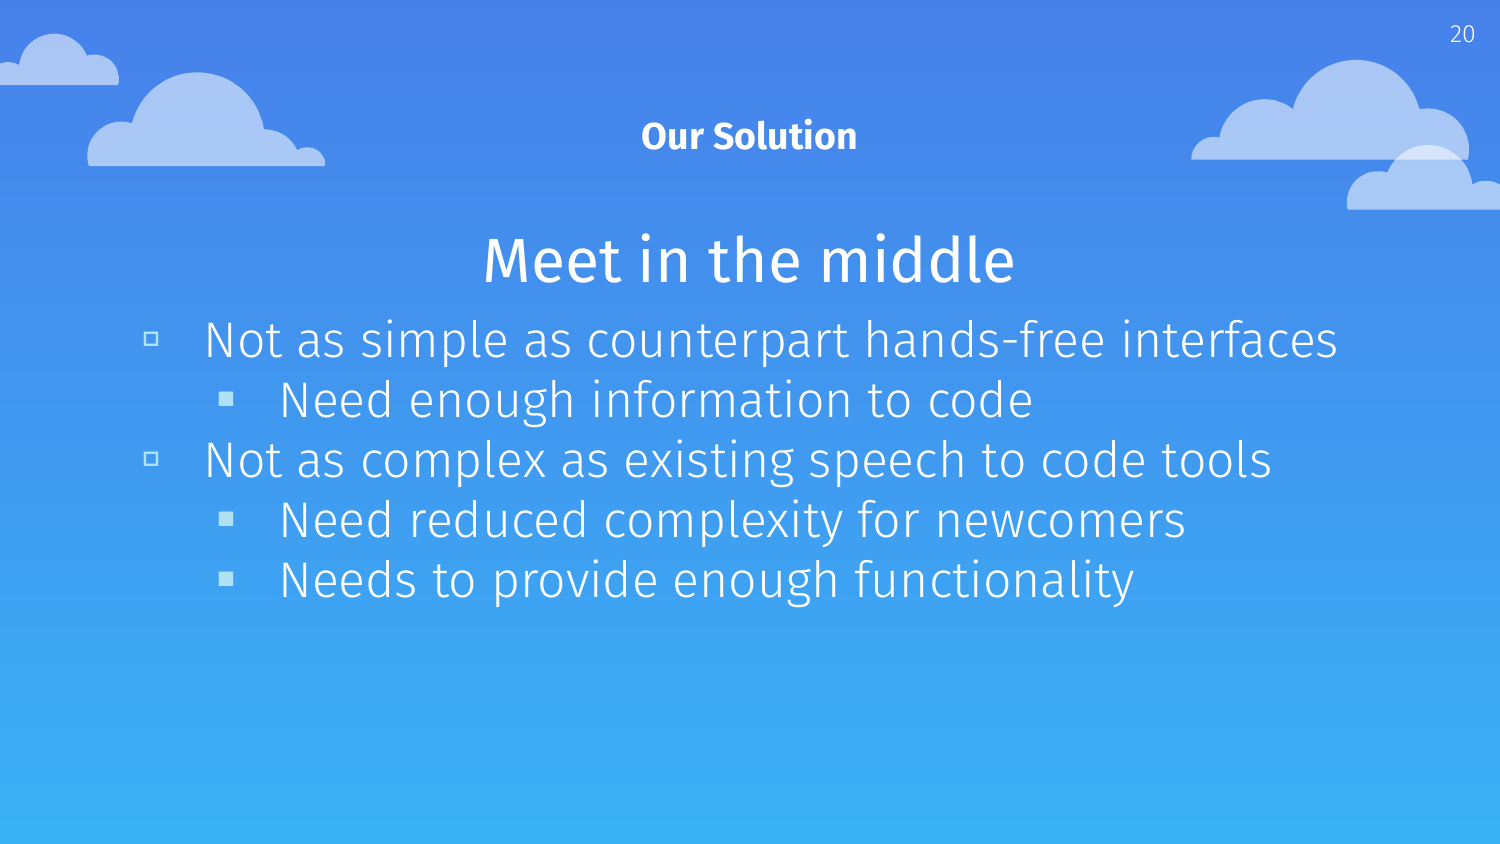

20
Our Solution
Meet in the middle
Not as simple as counterpart hands-free interfaces
Need enough information to code
Not as complex as existing speech to code tools
Need reduced complexity for newcomers
Needs to provide enough functionality